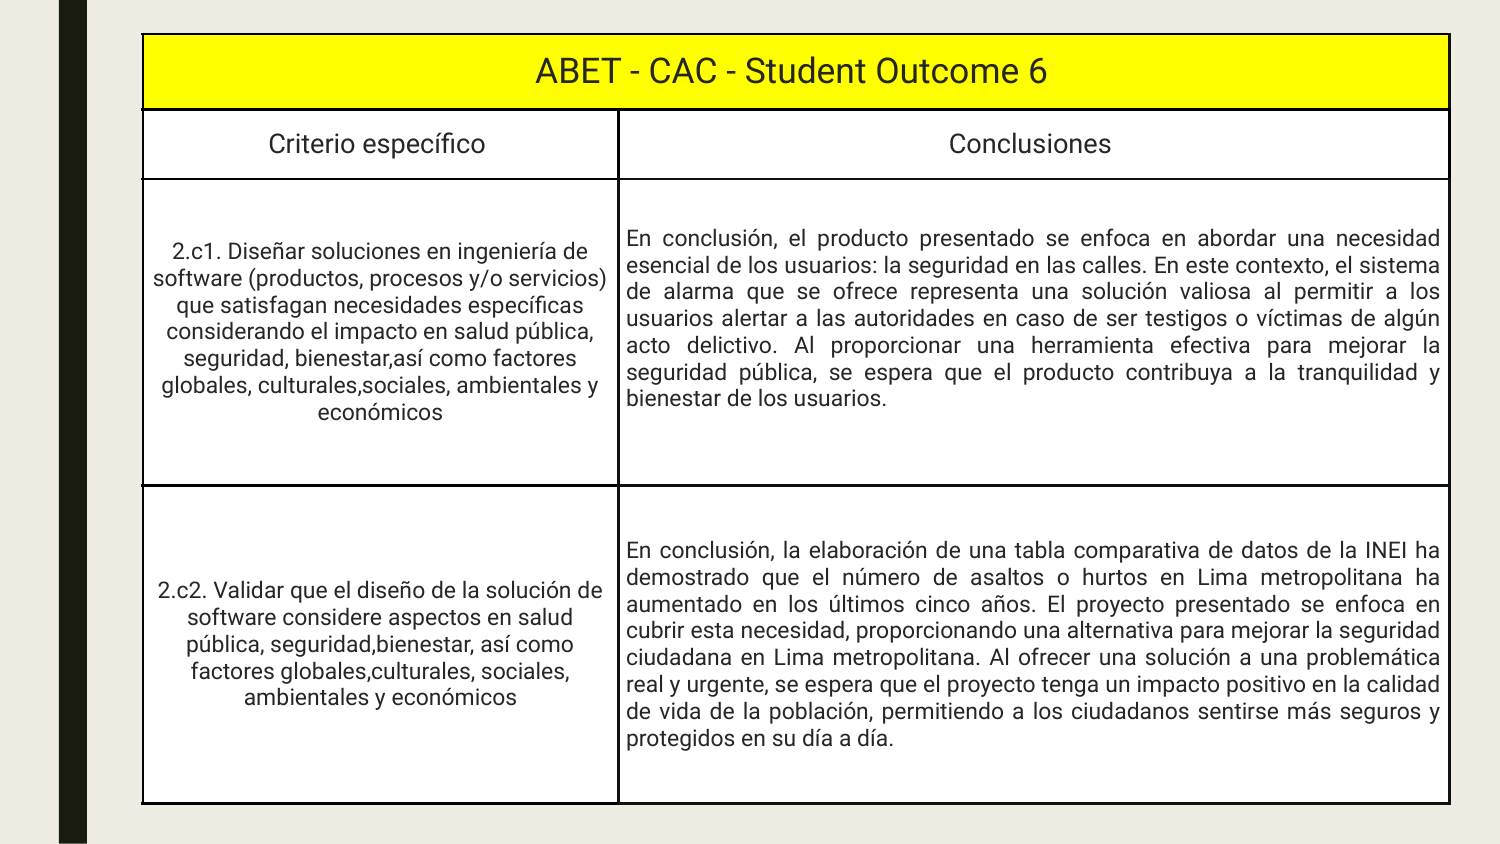

| ABET - CAC - Student Outcome 6 |  |
| --- | --- |
| Criterio específico | Conclusiones |
| 2.c1. Diseñar soluciones en ingeniería de software (productos, procesos y/o servicios) que satisfagan necesidades específicas considerando el impacto en salud pública, seguridad, bienestar,así como factores globales, culturales,sociales, ambientales y económicos | En conclusión, el producto presentado se enfoca en abordar una necesidad esencial de los usuarios: la seguridad en las calles. En este contexto, el sistema de alarma que se ofrece representa una solución valiosa al permitir a los usuarios alertar a las autoridades en caso de ser testigos o víctimas de algún acto delictivo. Al proporcionar una herramienta efectiva para mejorar la seguridad pública, se espera que el producto contribuya a la tranquilidad y bienestar de los usuarios. |
| 2.c2. Validar que el diseño de la solución de software considere aspectos en salud pública, seguridad,bienestar, así como factores globales,culturales, sociales, ambientales y económicos | En conclusión, la elaboración de una tabla comparativa de datos de la INEI ha demostrado que el número de asaltos o hurtos en Lima metropolitana ha aumentado en los últimos cinco años. El proyecto presentado se enfoca en cubrir esta necesidad, proporcionando una alternativa para mejorar la seguridad ciudadana en Lima metropolitana. Al ofrecer una solución a una problemática real y urgente, se espera que el proyecto tenga un impacto positivo en la calidad de vida de la población, permitiendo a los ciudadanos sentirse más seguros y protegidos en su día a día. |